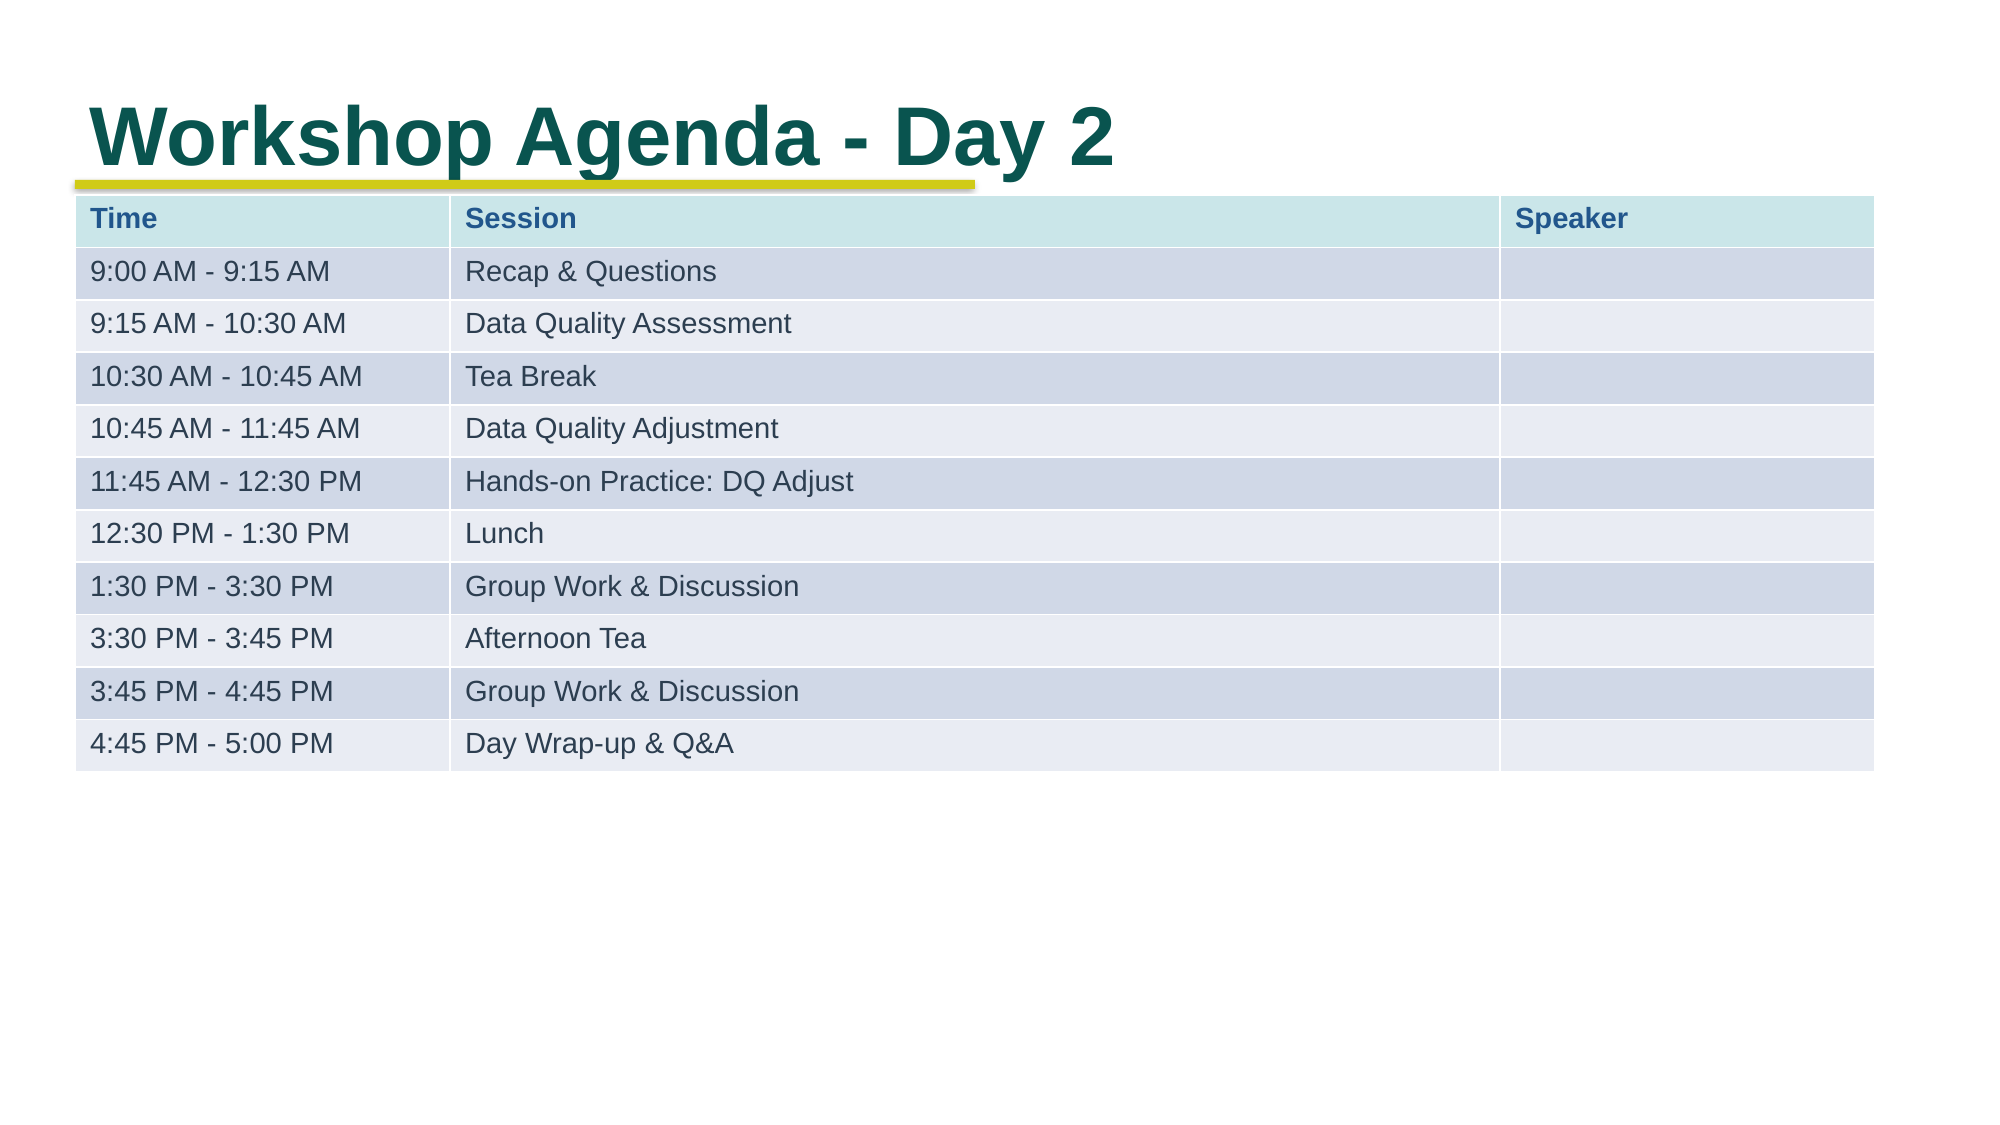

Workshop Agenda - Day 2

| Time | Session | Speaker |
| --- | --- | --- |
| 9:00 AM - 9:15 AM | Recap & Questions |  |
| 9:15 AM - 10:30 AM | Data Quality Assessment |  |
| 10:30 AM - 10:45 AM | Tea Break |  |
| 10:45 AM - 11:45 AM | Data Quality Adjustment |  |
| 11:45 AM - 12:30 PM | Hands-on Practice: DQ Adjust |  |
| 12:30 PM - 1:30 PM | Lunch |  |
| 1:30 PM - 3:30 PM | Group Work & Discussion |  |
| 3:30 PM - 3:45 PM | Afternoon Tea |  |
| 3:45 PM - 4:45 PM | Group Work & Discussion |  |
| 4:45 PM - 5:00 PM | Day Wrap-up & Q&A |  |